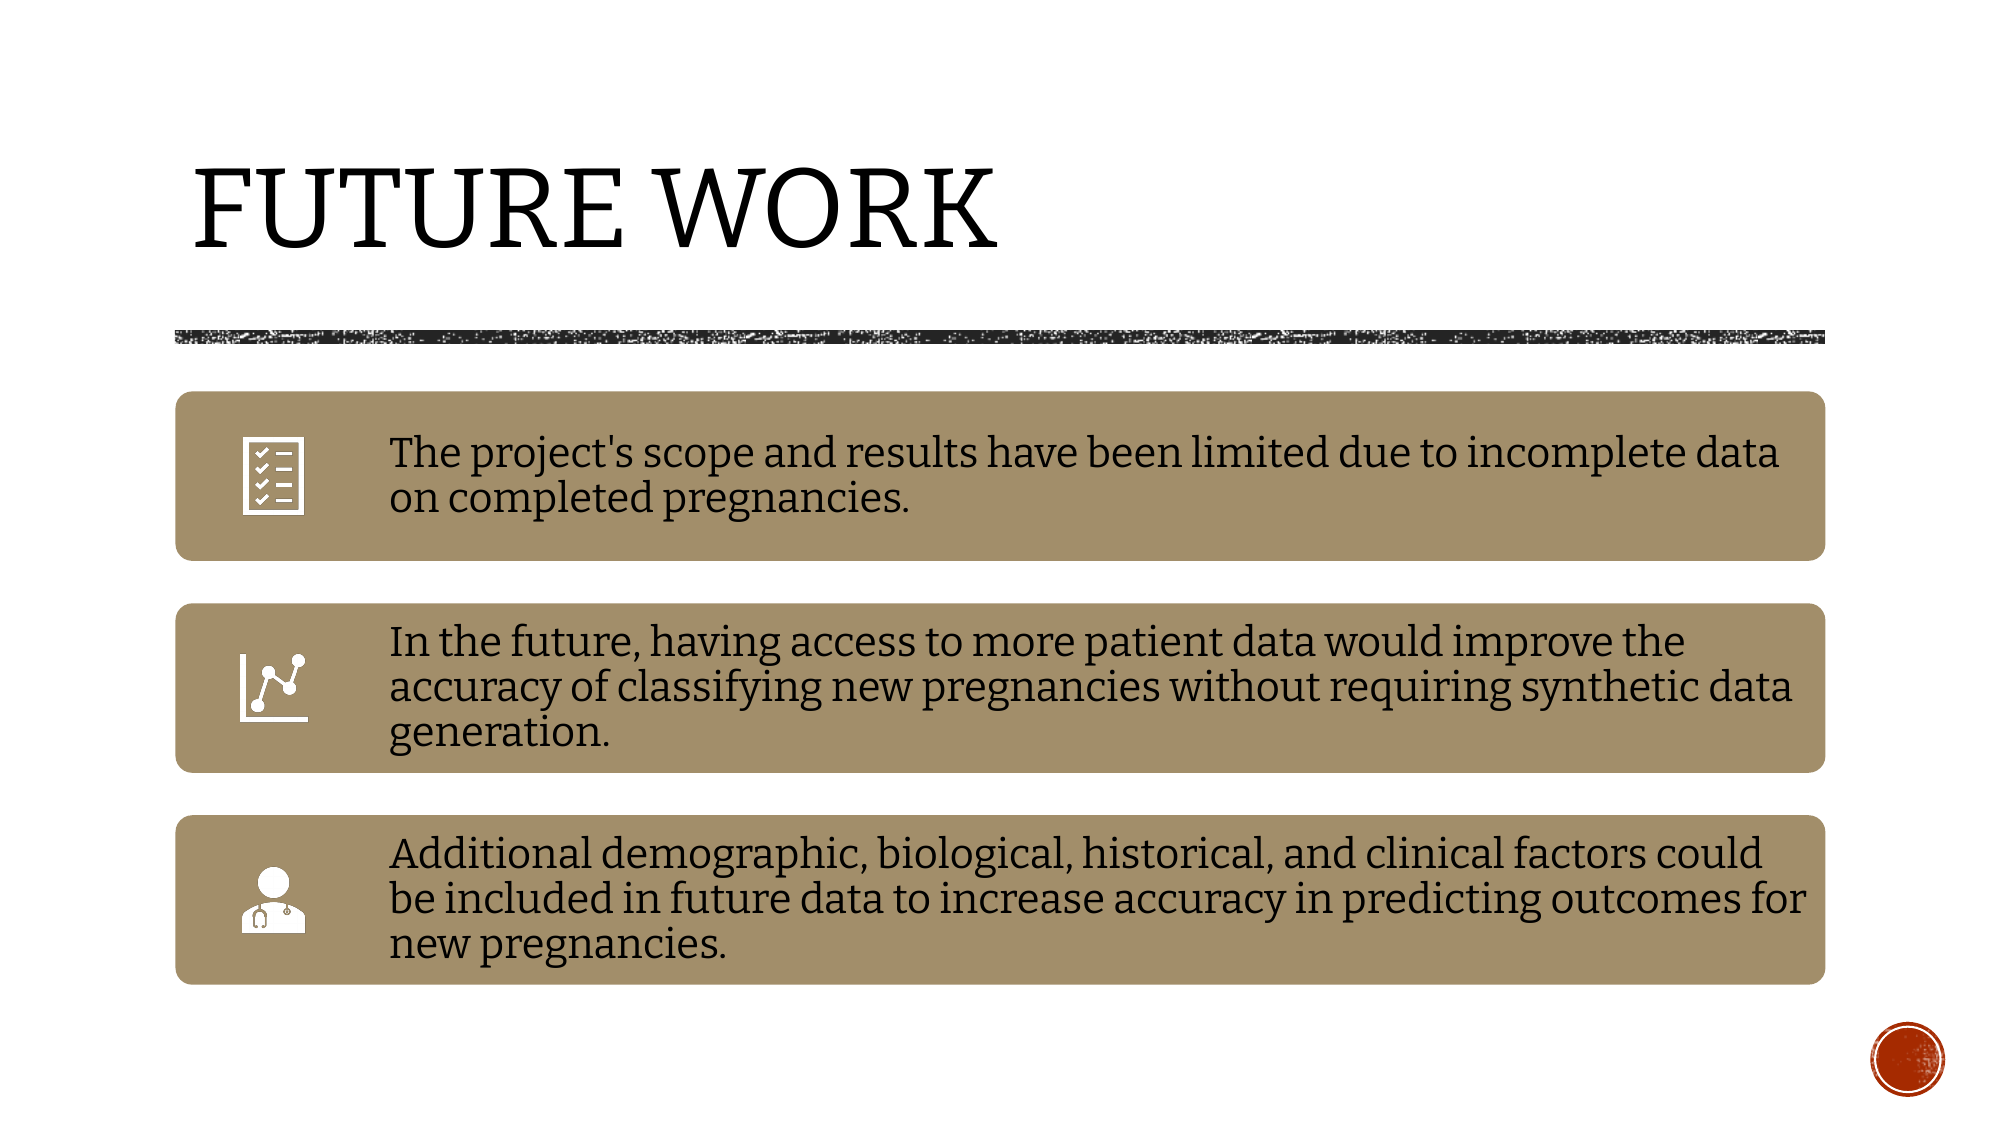

# Future Work

The project's scope and results have been limited due to incomplete data on completed pregnancies.
In the future, having access to more patient data would improve the accuracy of classifying new pregnancies without requiring synthetic data generation.
Additional demographic, biological, historical, and clinical factors could be included in future data to increase accuracy in predicting outcomes for new pregnancies.